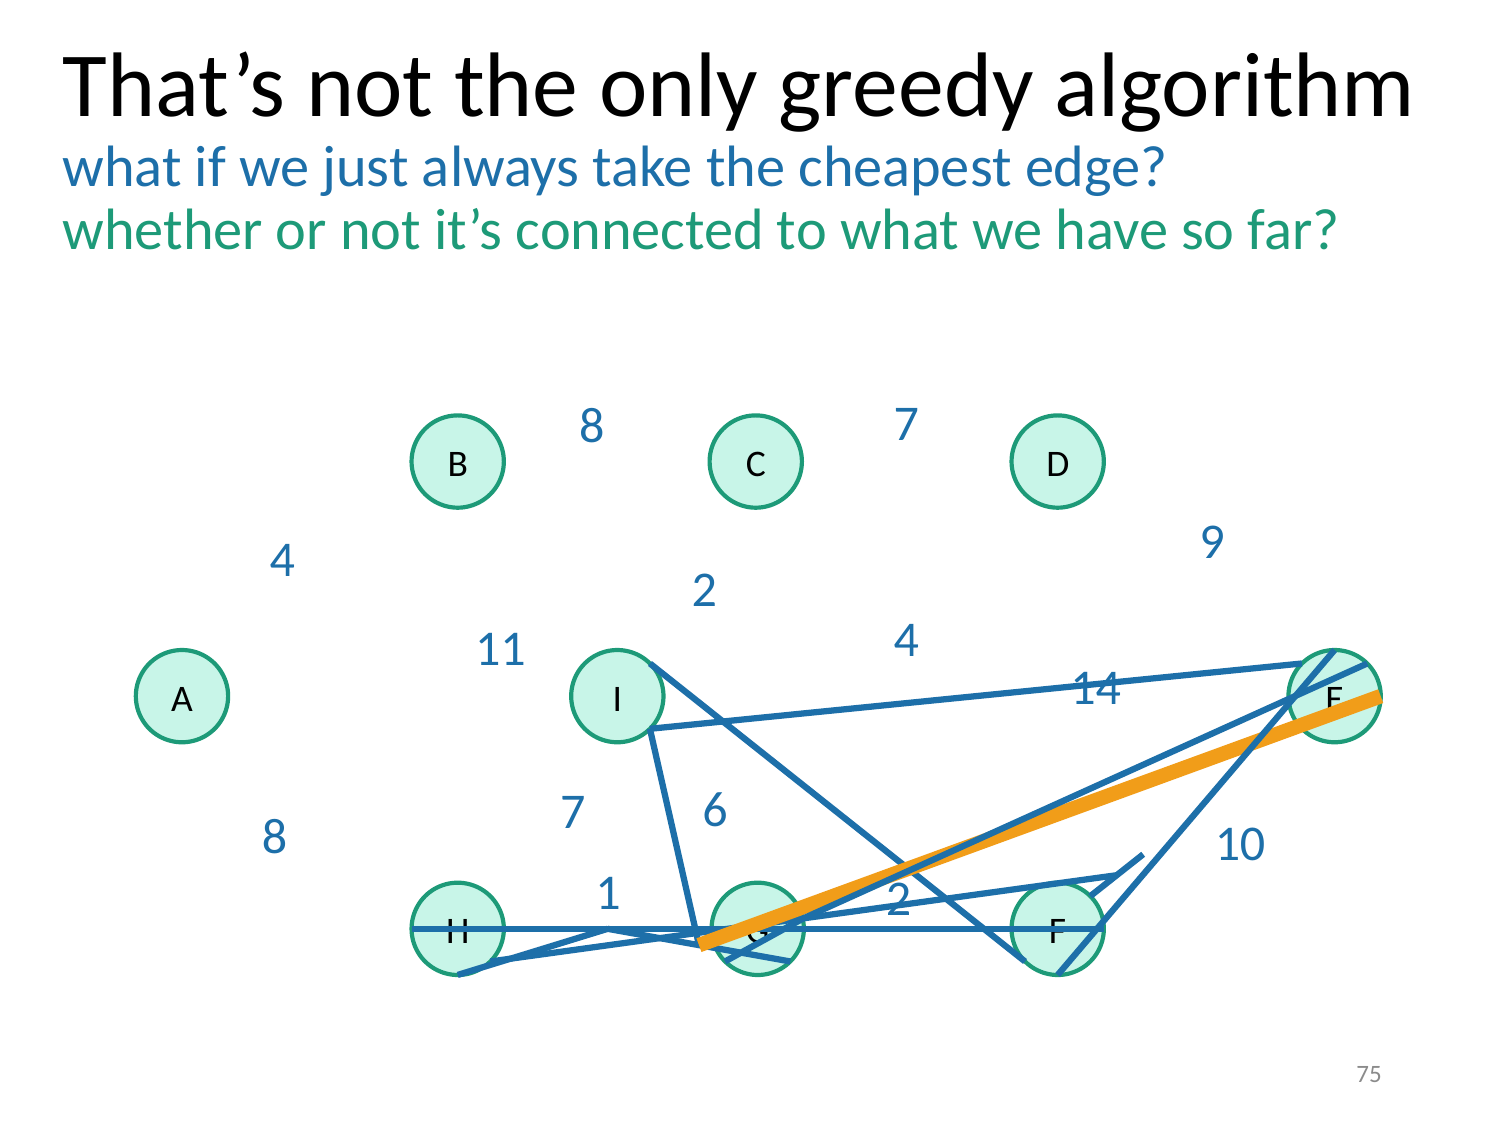

# That’s not the only greedy algorithm what if we just always take the cheapest edge? whether or not it’s connected to what we have so far?
7
8
B
C
D
9
4
2
4
11
14
A
I
E
6
7
8
10
1
2
H
G
F
75